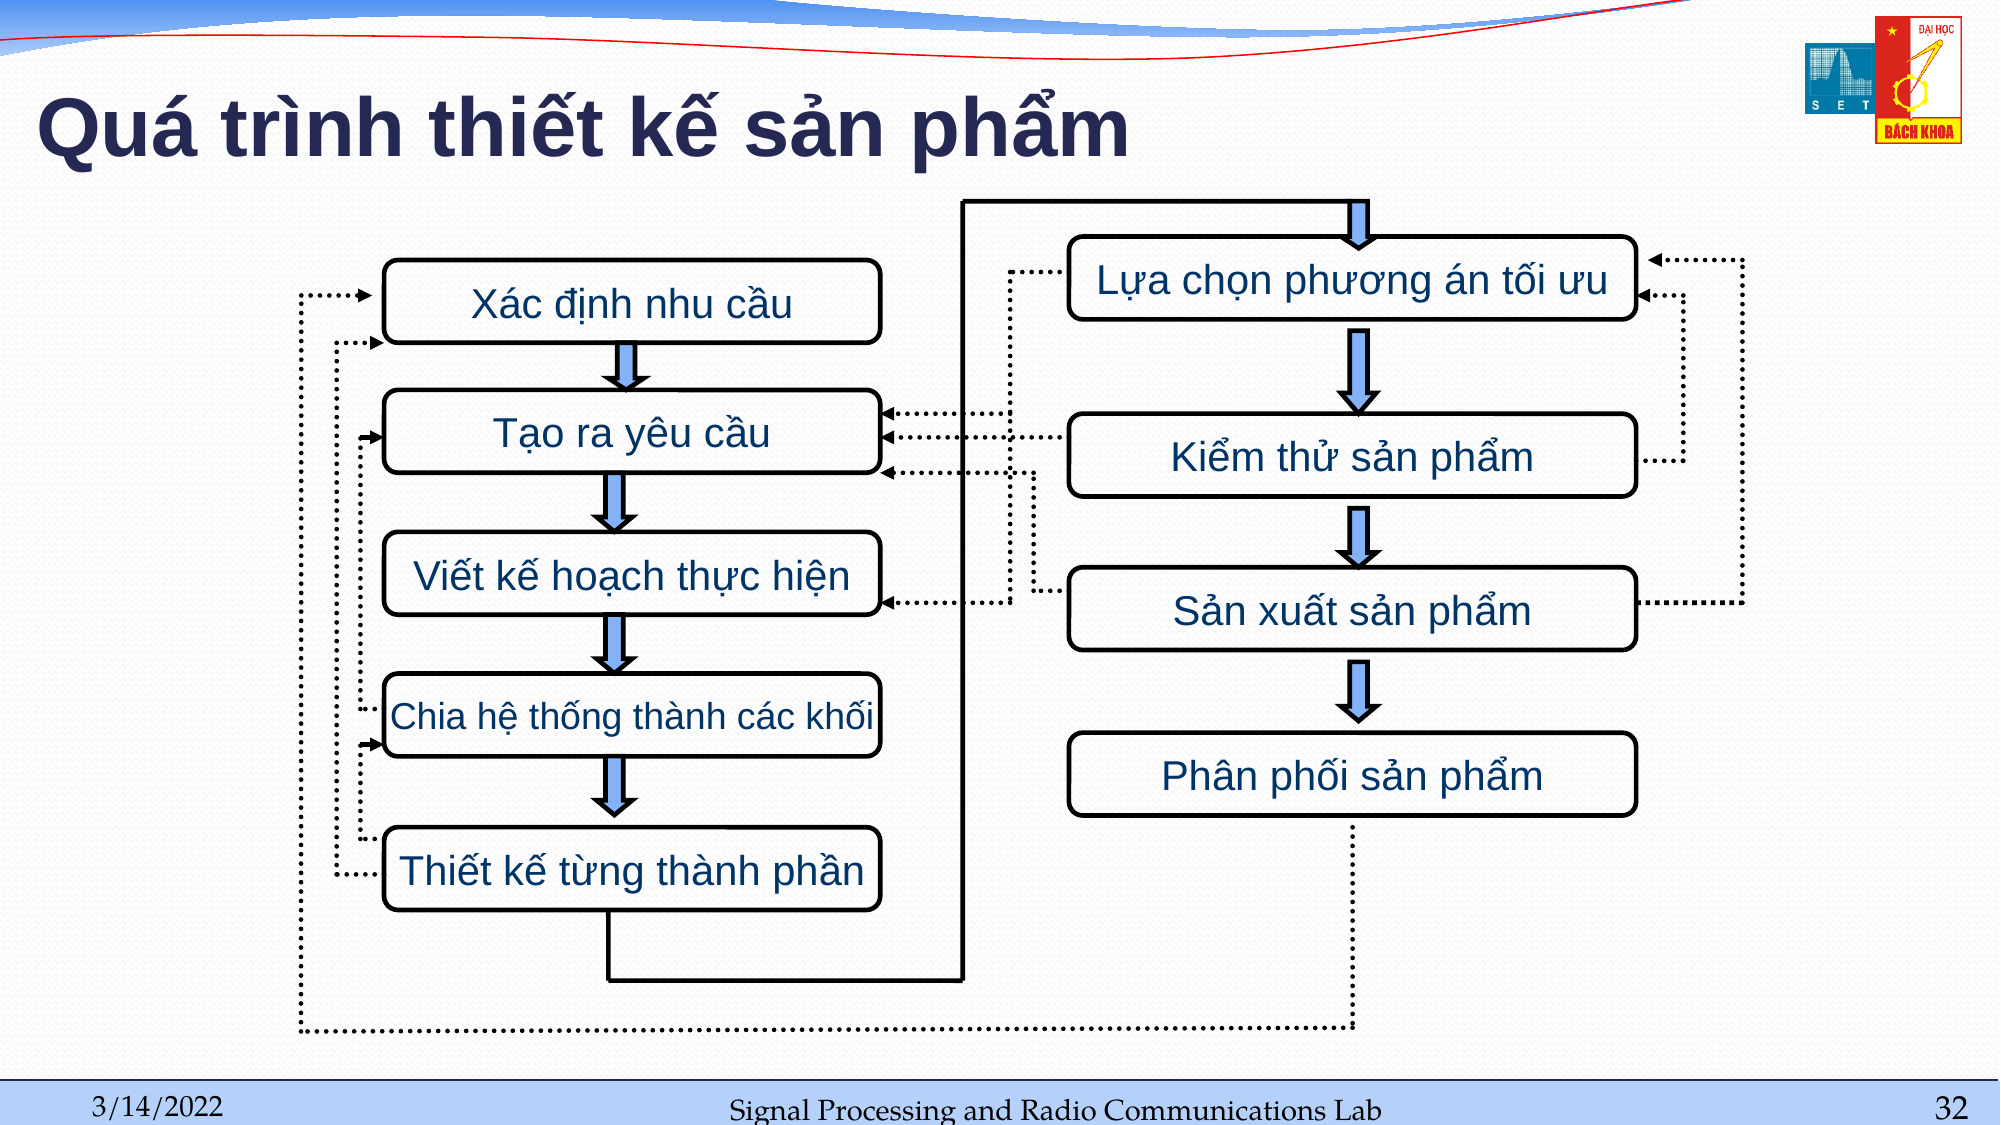

# Quá trình thiết kế sản phẩm

Lựa chọn phương án tối ưu

Xác định nhu cầu

Tạo ra yêu cầu

Kiểm thử sản phẩm

Viết kế hoạch thực hiện
Sản xuất sản phẩm

Chia hệ thống thành các khối

Phân phối sản phẩm

Thiết kế từng thành phần

Signal Processing and Radio Communications Lab
3/14/2022
32